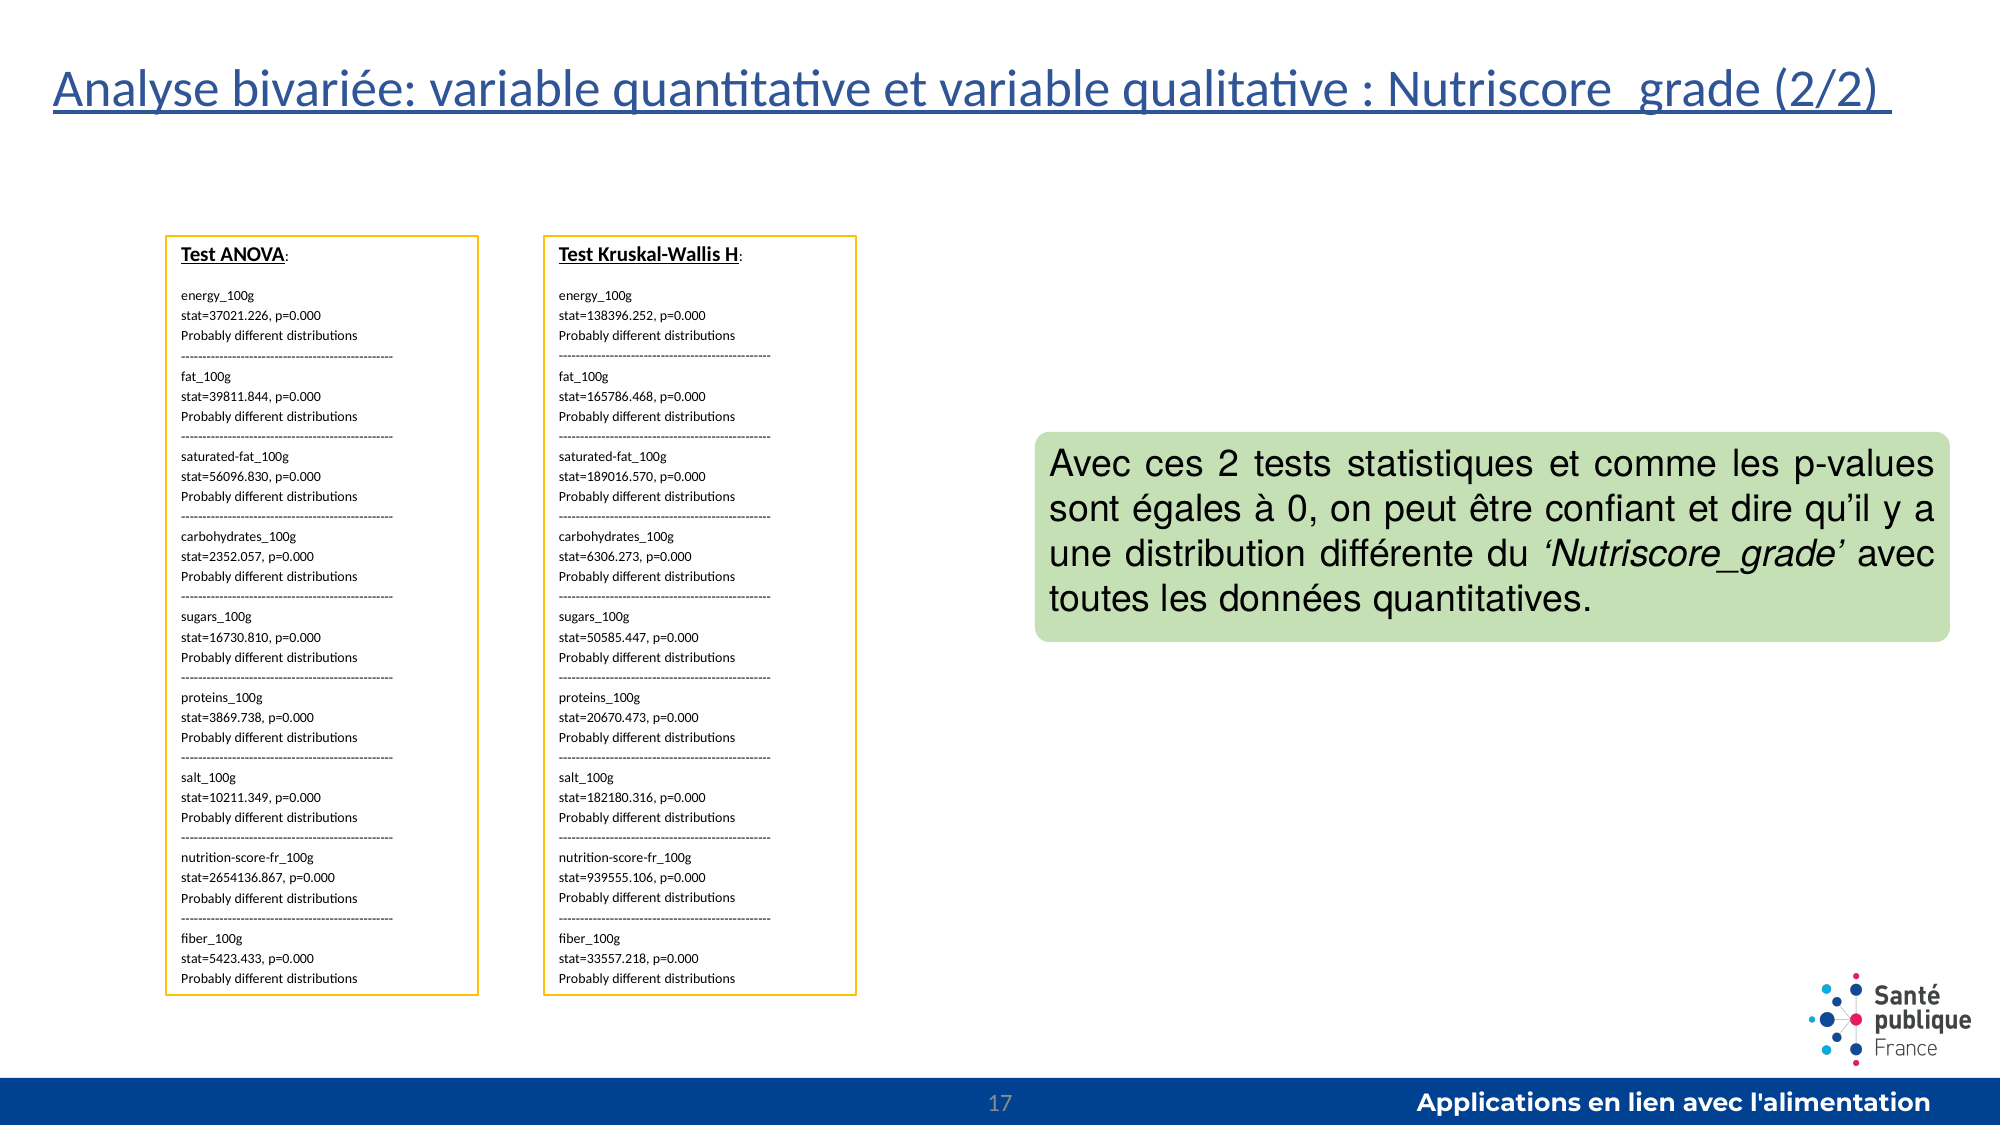

Analyse bivariée: variable quantitative et variable qualitative : Nutriscore_grade (2/2)
Test ANOVA:

energy_100g
stat=37021.226, p=0.000
Probably different distributions
--------------------------------------------------
fat_100g
stat=39811.844, p=0.000
Probably different distributions
--------------------------------------------------
saturated-fat_100g
stat=56096.830, p=0.000
Probably different distributions
--------------------------------------------------
carbohydrates_100g
stat=2352.057, p=0.000
Probably different distributions
--------------------------------------------------
sugars_100g
stat=16730.810, p=0.000
Probably different distributions
--------------------------------------------------
proteins_100g
stat=3869.738, p=0.000
Probably different distributions
--------------------------------------------------
salt_100g
stat=10211.349, p=0.000
Probably different distributions
--------------------------------------------------
nutrition-score-fr_100g
stat=2654136.867, p=0.000
Probably different distributions
--------------------------------------------------
fiber_100g
stat=5423.433, p=0.000
Probably different distributions
Test Kruskal-Wallis H:

energy_100g
stat=138396.252, p=0.000
Probably different distributions
--------------------------------------------------
fat_100g
stat=165786.468, p=0.000
Probably different distributions
--------------------------------------------------
saturated-fat_100g
stat=189016.570, p=0.000
Probably different distributions
--------------------------------------------------
carbohydrates_100g
stat=6306.273, p=0.000
Probably different distributions
--------------------------------------------------
sugars_100g
stat=50585.447, p=0.000
Probably different distributions
--------------------------------------------------
proteins_100g
stat=20670.473, p=0.000
Probably different distributions
--------------------------------------------------
salt_100g
stat=182180.316, p=0.000
Probably different distributions
--------------------------------------------------
nutrition-score-fr_100g
stat=939555.106, p=0.000
Probably different distributions
--------------------------------------------------
fiber_100g
stat=33557.218, p=0.000
Probably different distributions
Avec ces 2 tests statistiques et comme les p-values sont égales à 0, on peut être confiant et dire qu’il y a une distribution différente du ‘Nutriscore_grade’ avec toutes les données quantitatives.

17